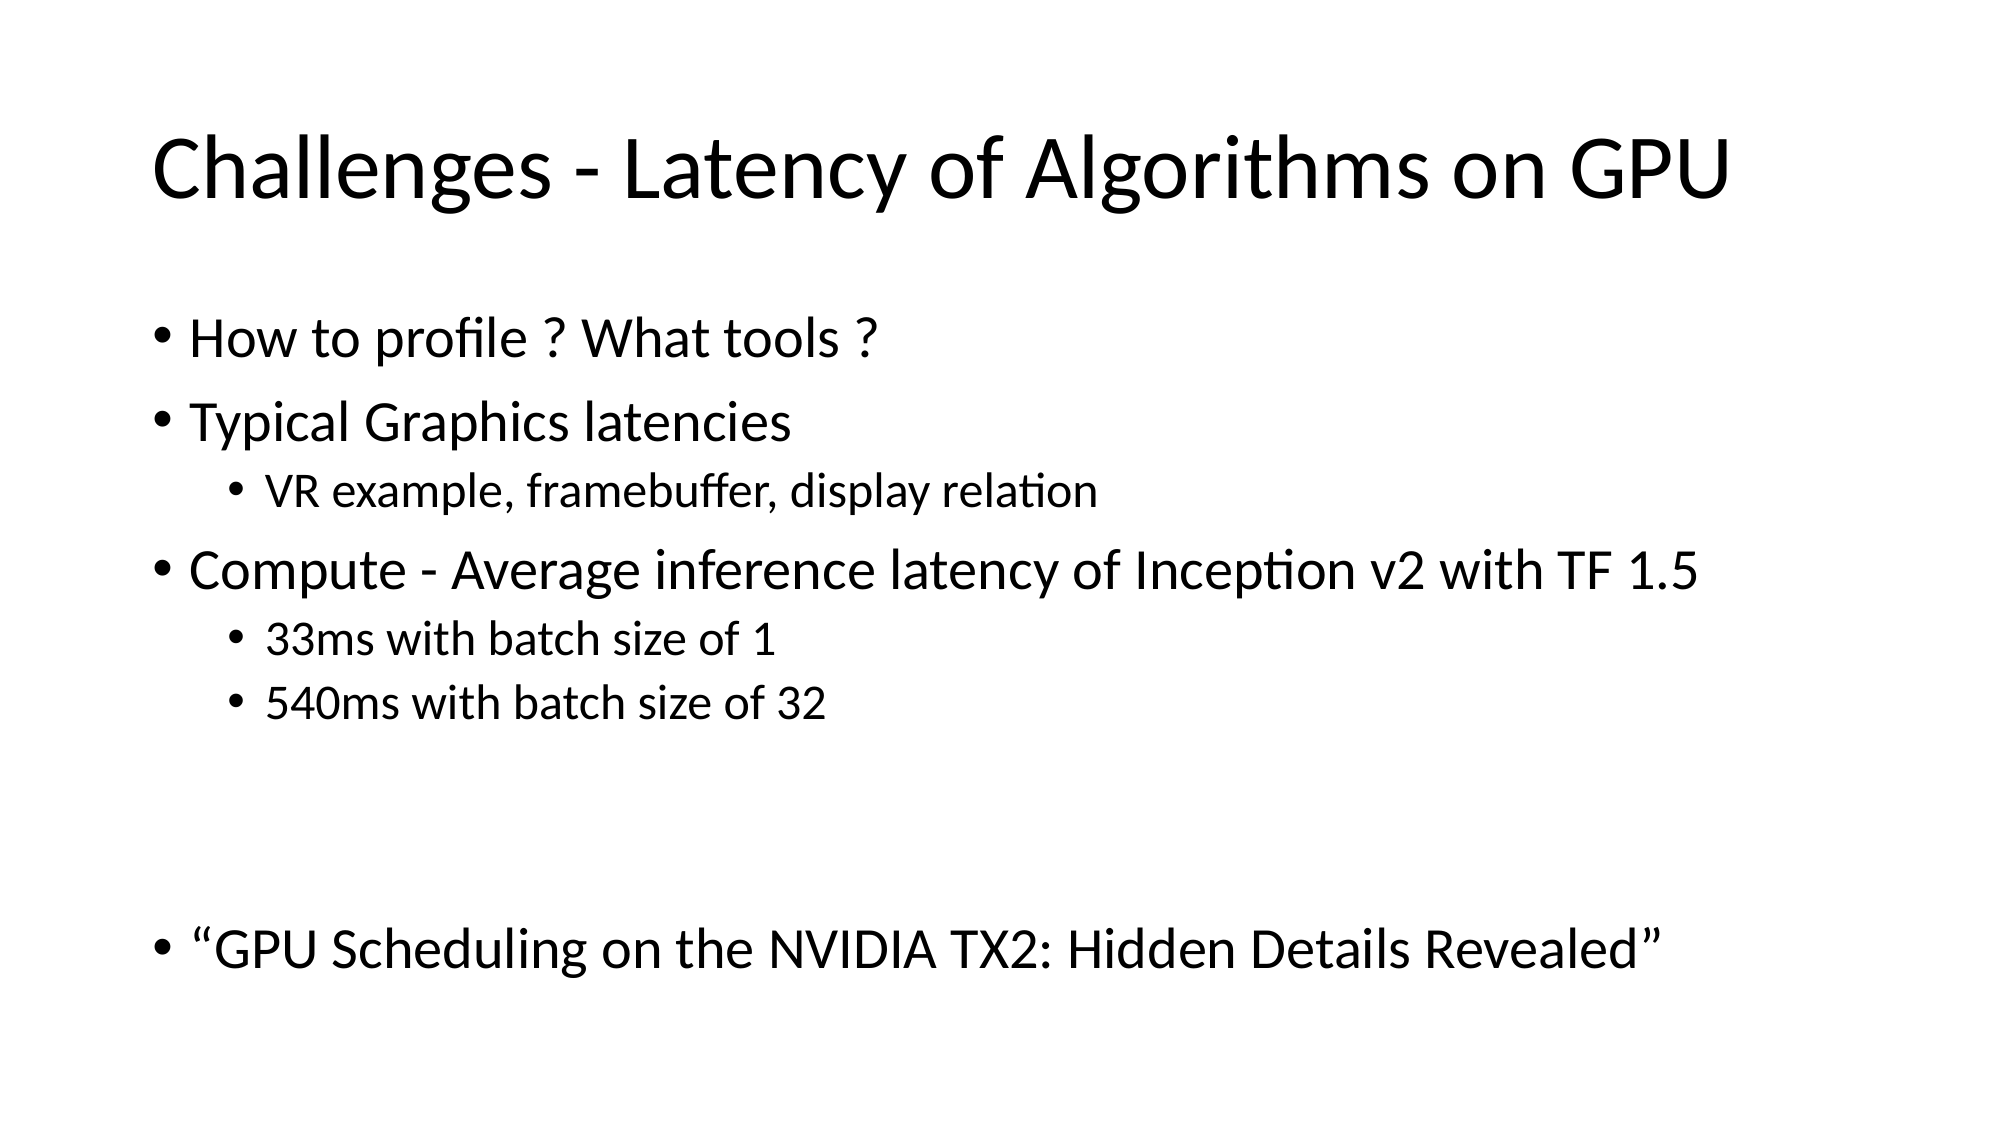

# Challenges - Latency of Algorithms on GPU
How to profile ? What tools ?
Typical Graphics latencies
VR example, framebuffer, display relation
Compute - Average inference latency of Inception v2 with TF 1.5
33ms with batch size of 1
540ms with batch size of 32

“GPU Scheduling on the NVIDIA TX2: Hidden Details Revealed”